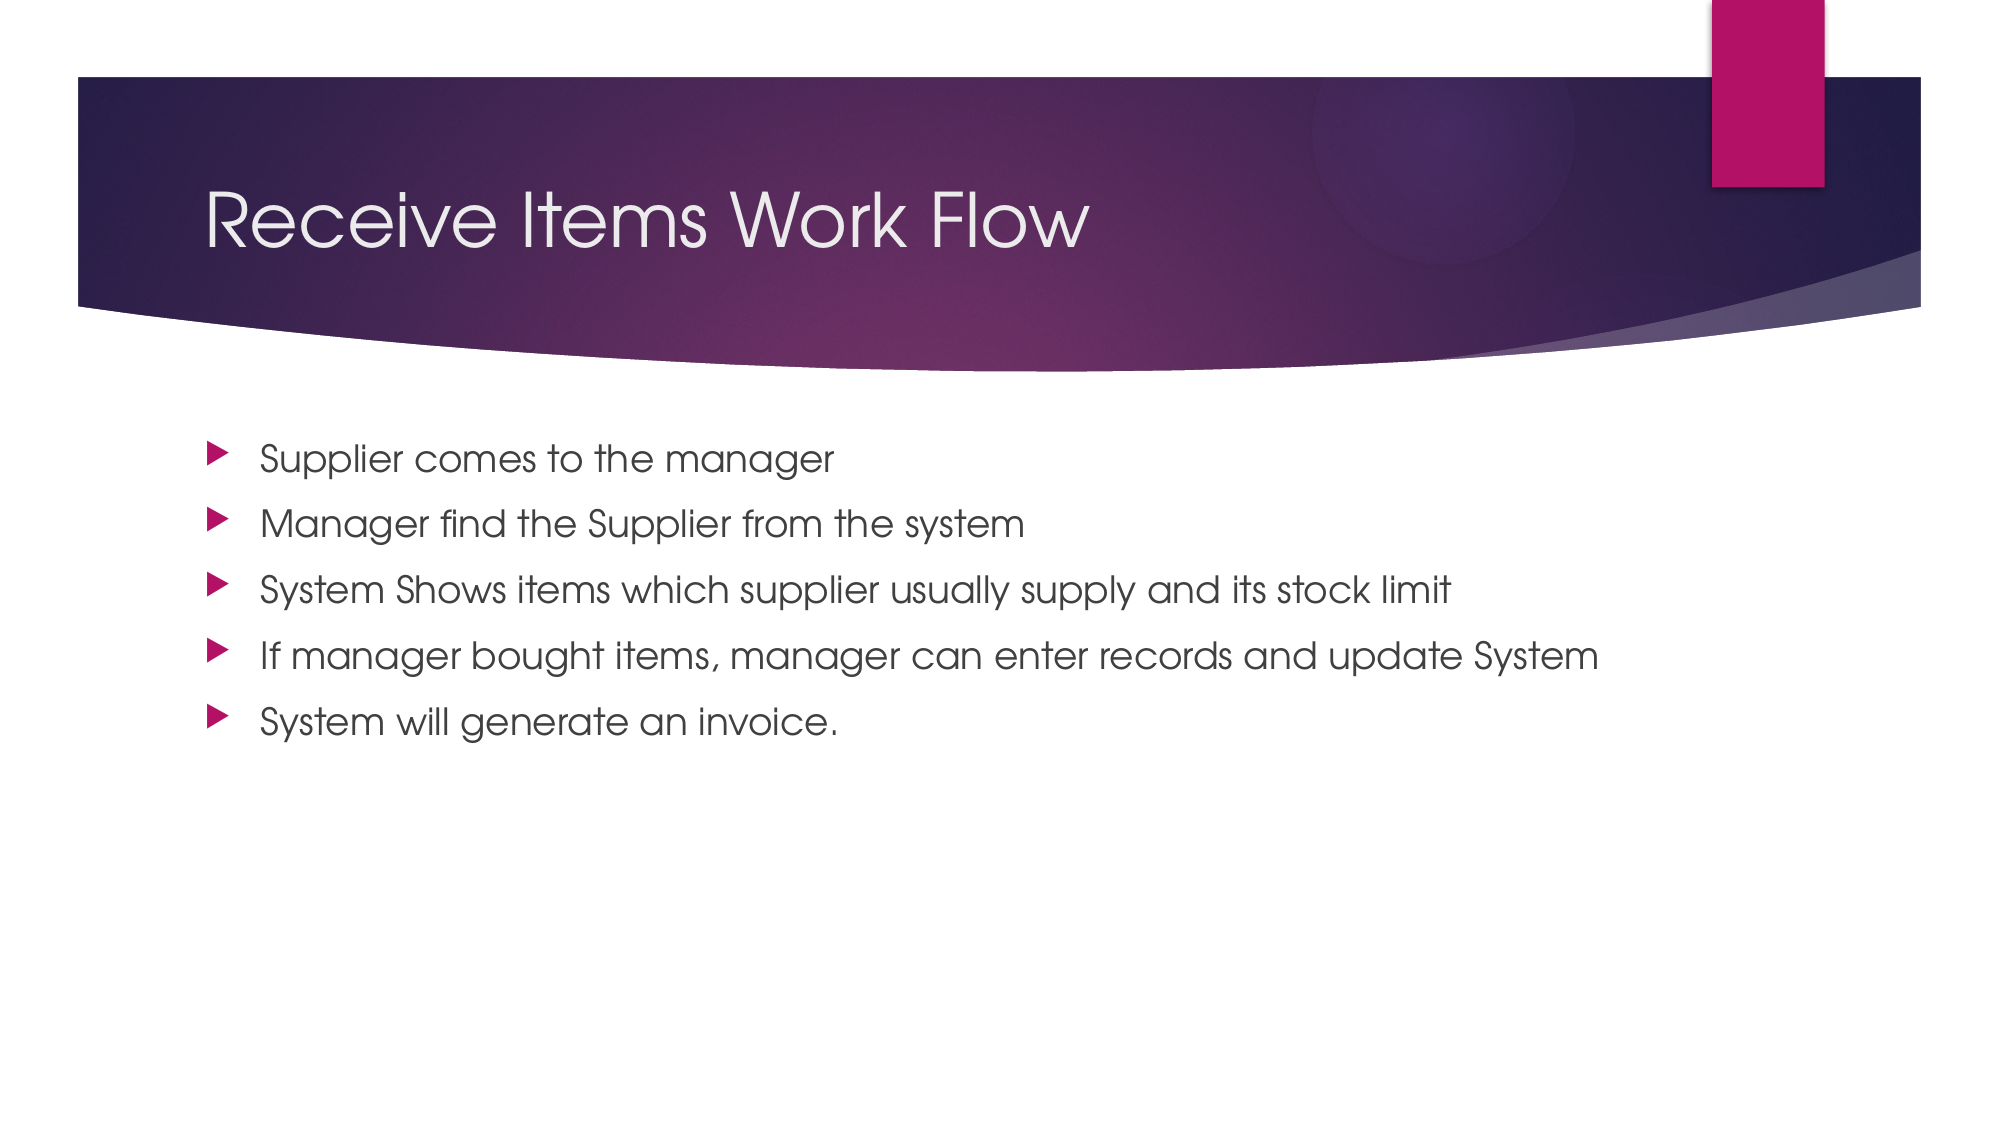

# Receive Items Work Flow
Supplier comes to the manager
Manager find the Supplier from the system
System Shows items which supplier usually supply and its stock limit
If manager bought items, manager can enter records and update System
System will generate an invoice.